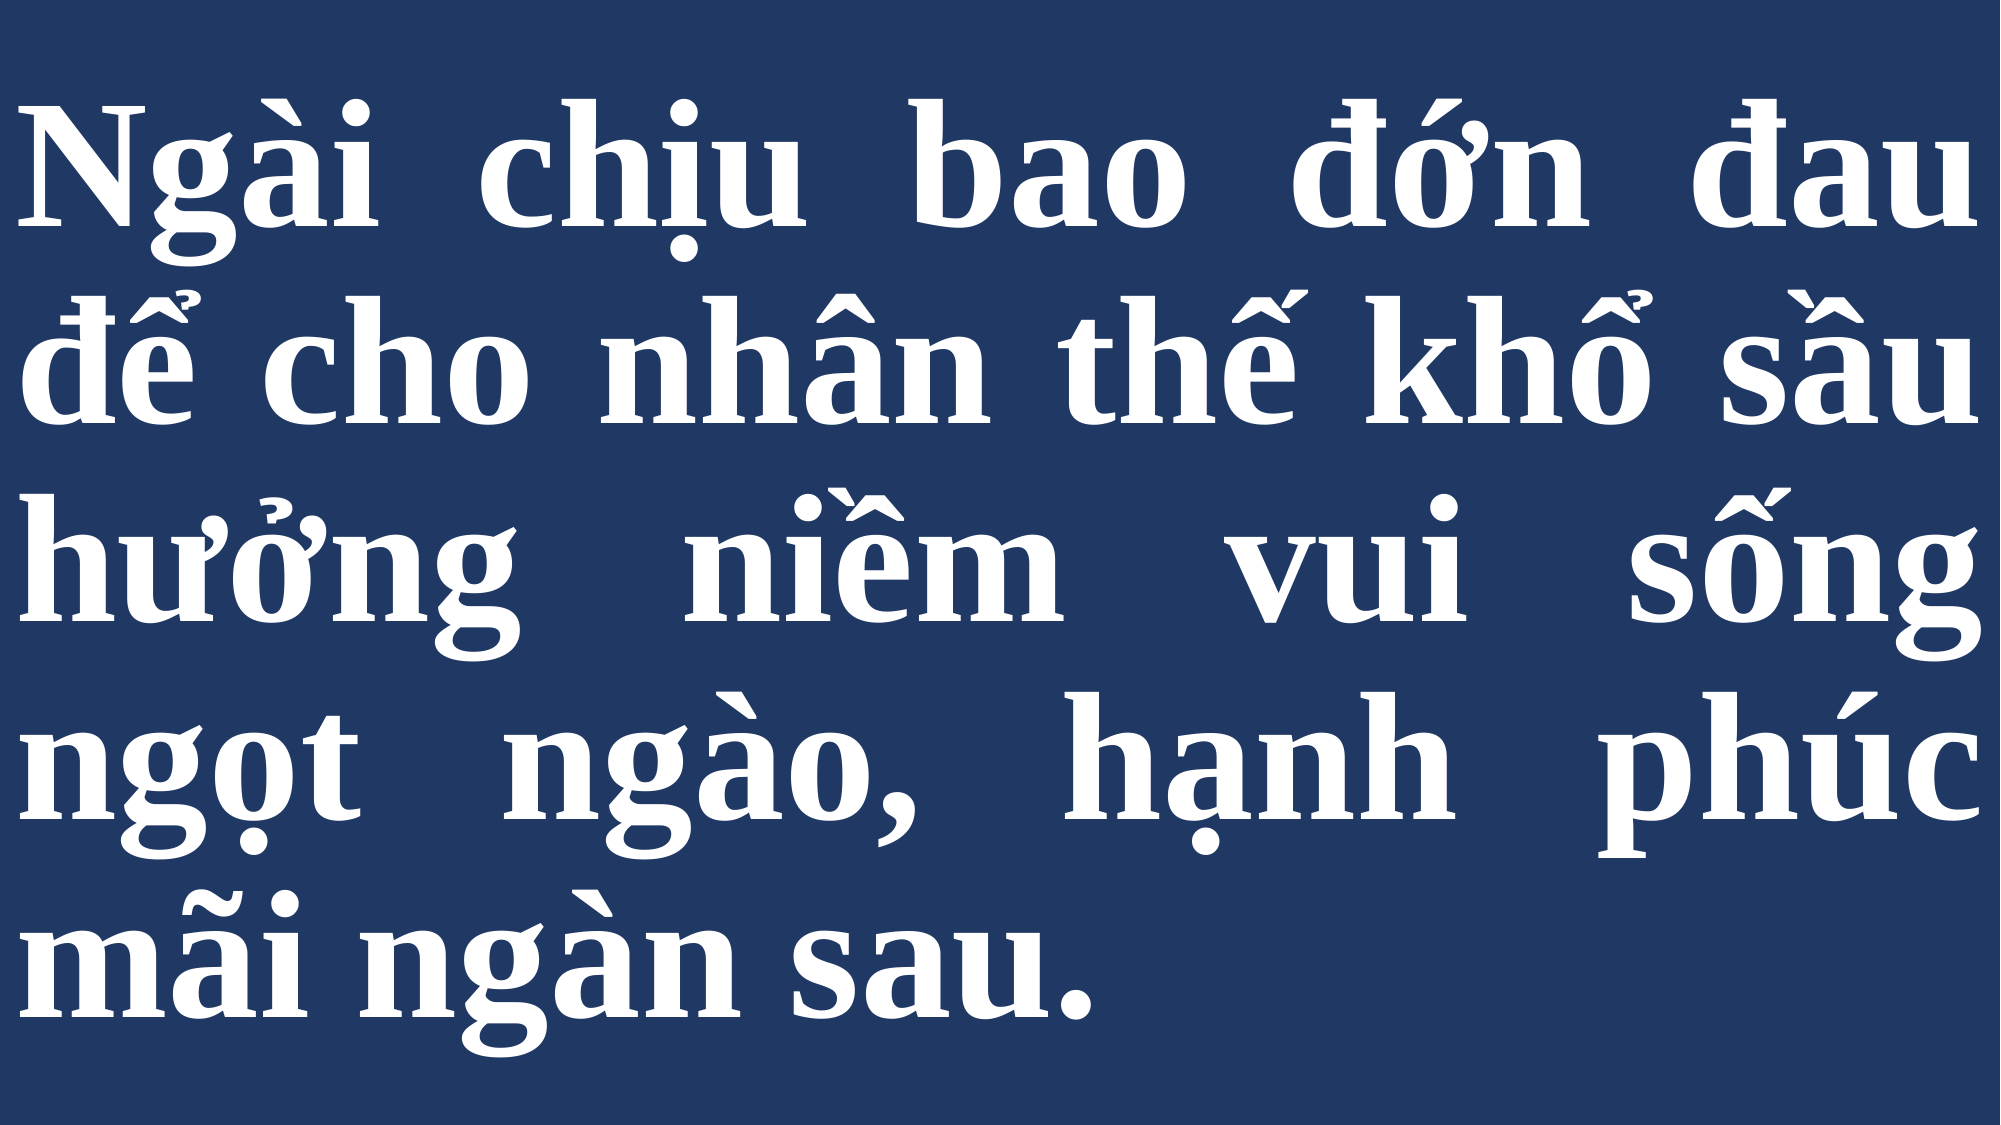

# Ngài chịu bao đớn đau để cho nhân thế khổ sầu hưởng niềm vui sống ngọt ngào, hạnh phúc mãi ngàn sau.